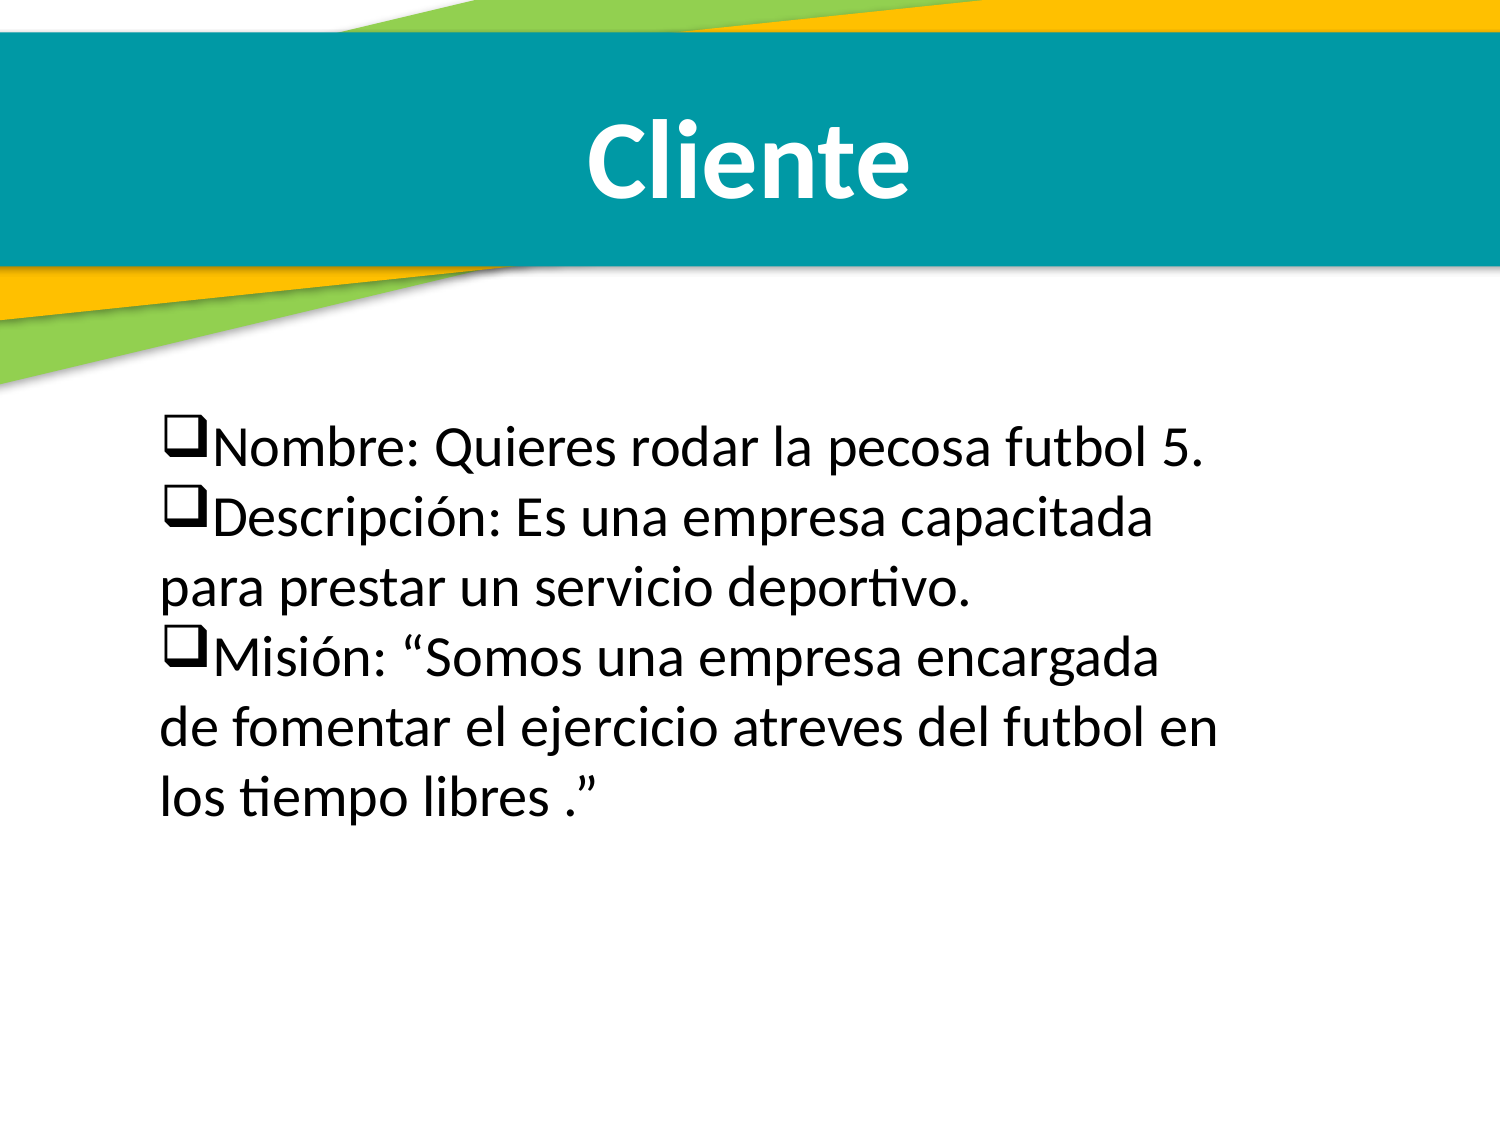

Cliente
Nombre: Quieres rodar la pecosa futbol 5.
Descripción: Es una empresa capacitada para prestar un servicio deportivo.
Misión: “Somos una empresa encargada de fomentar el ejercicio atreves del futbol en los tiempo libres .”